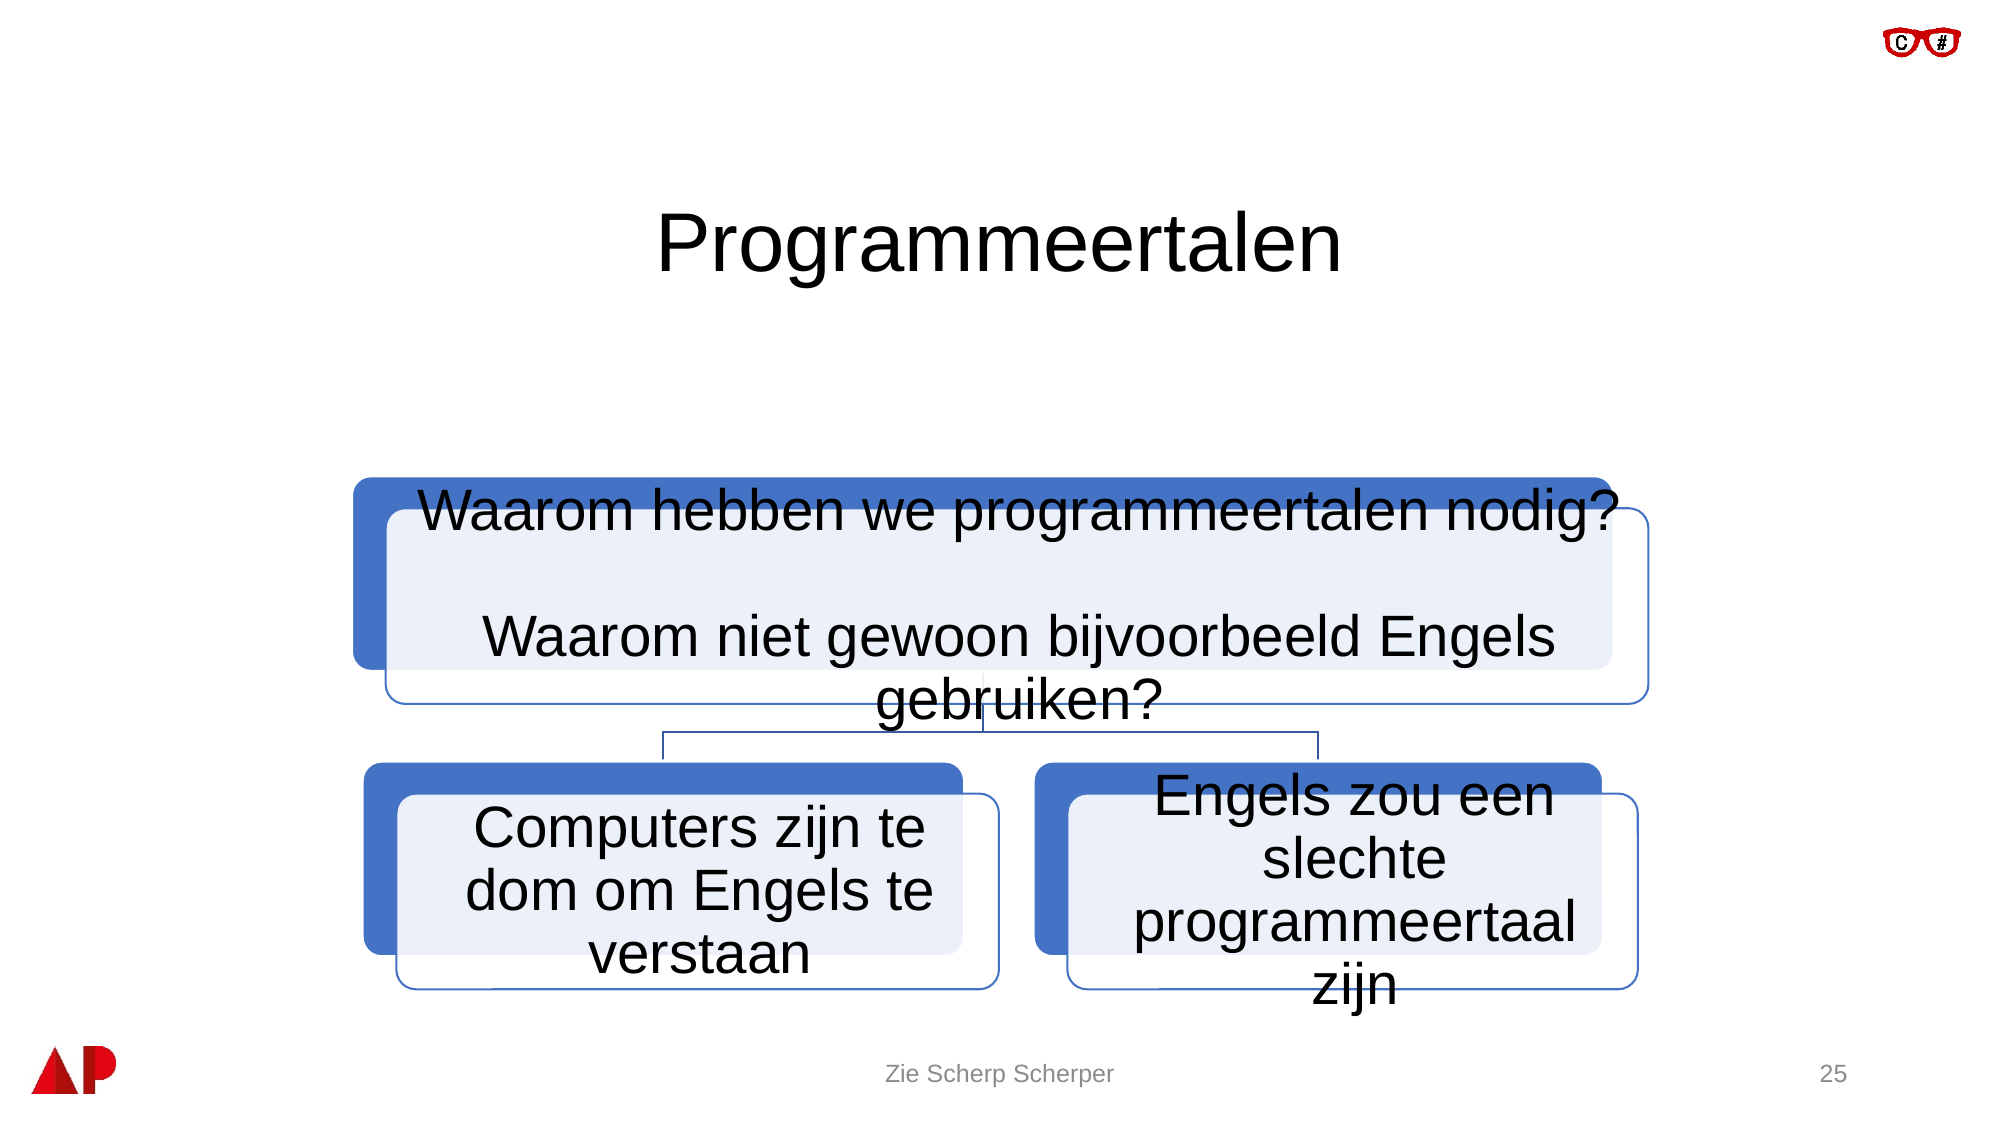

# Programmeertalen
Waarom hebben we programmeertalen nodig?
Waarom niet gewoon bijvoorbeeld Engels gebruiken?
Computers zijn te dom om Engels te verstaan
Engels zou een slechte programmeertaal zijn
Zie Scherp Scherper
25